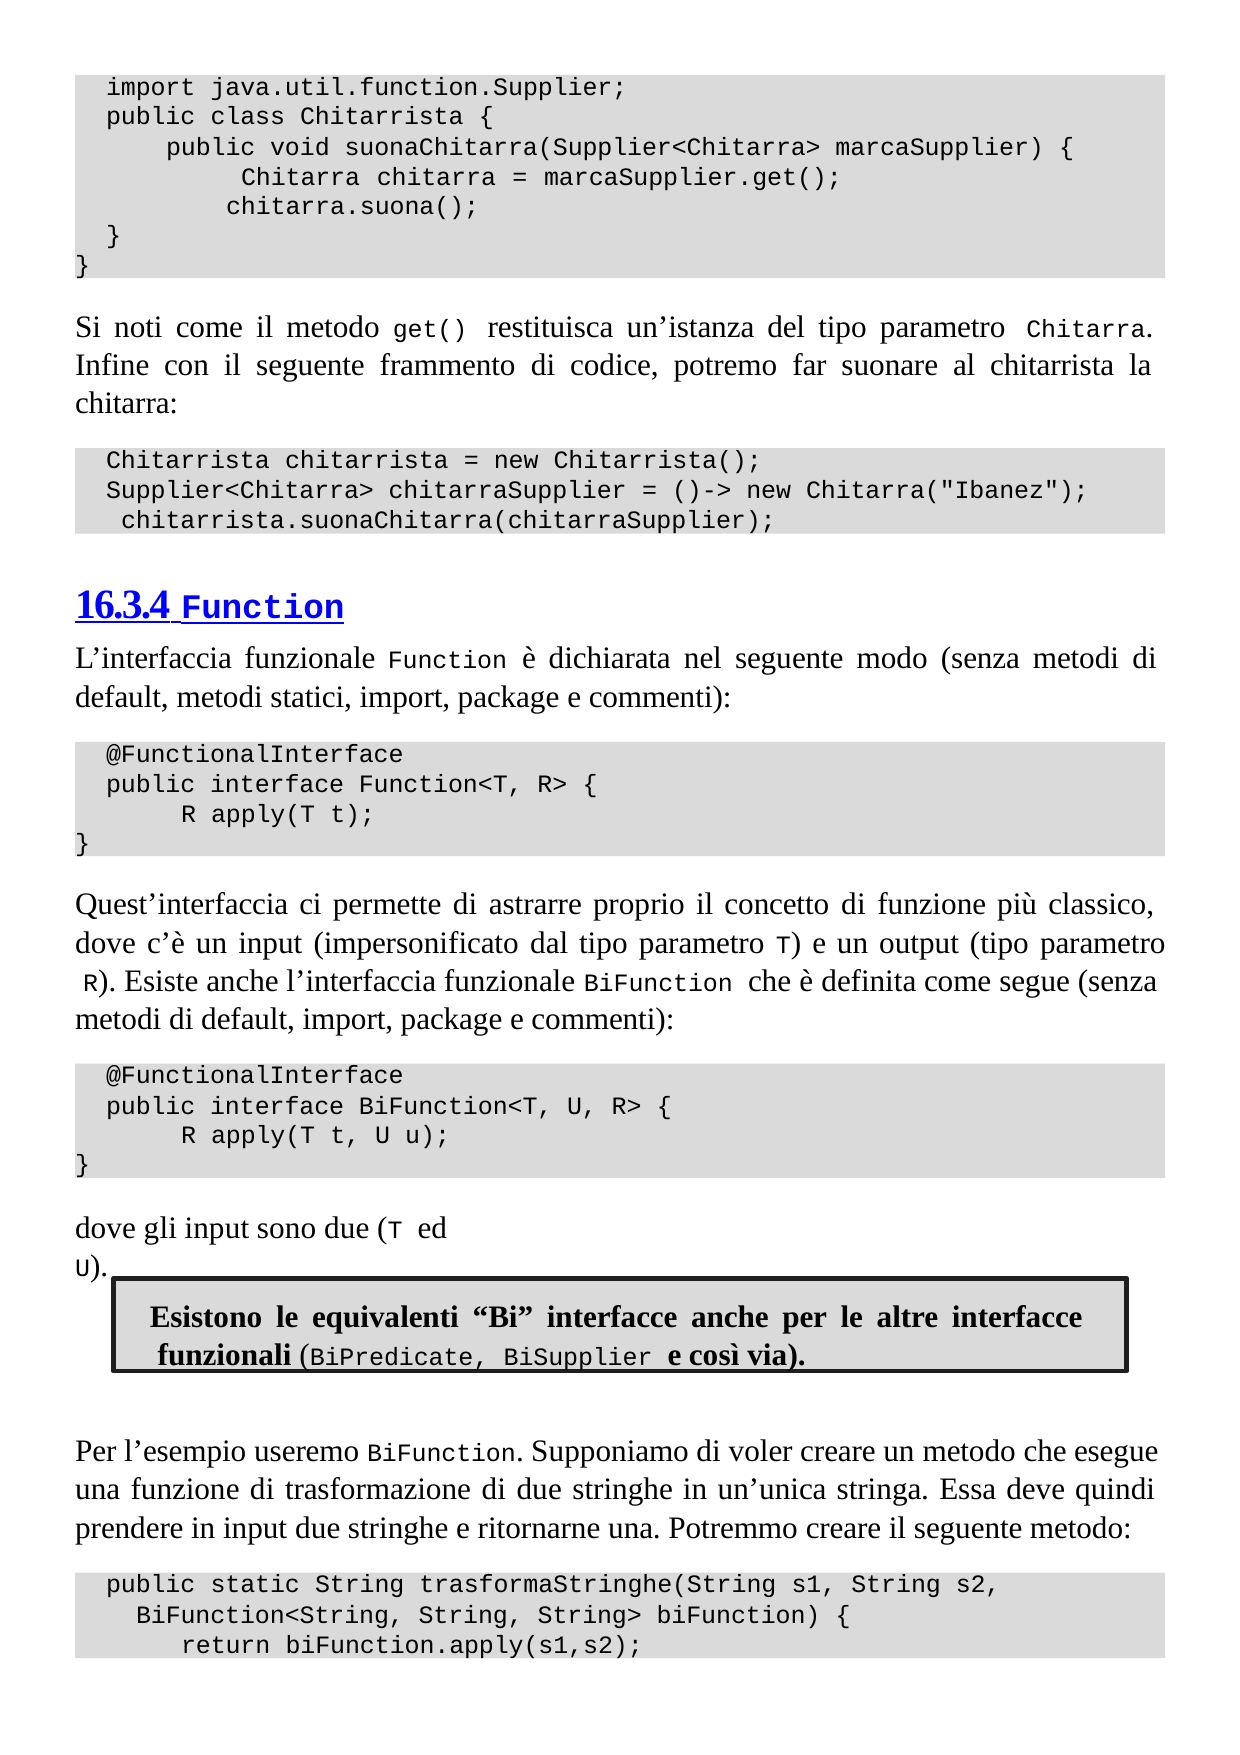

import java.util.function.Supplier;
public class Chitarrista {
public void suonaChitarra(Supplier<Chitarra> marcaSupplier) {  Chitarra chitarra = marcaSupplier.get();  chitarra.suona();
}
}
Si noti come il metodo get() restituisca un’istanza del tipo parametro Chitarra.  Infine con il seguente frammento di codice, potremo far suonare al chitarrista la  chitarra:
Chitarrista chitarrista = new Chitarrista();
Supplier<Chitarra> chitarraSupplier = ()-> new Chitarra("Ibanez");  chitarrista.suonaChitarra(chitarraSupplier);
16.3.4 Function
L’interfaccia funzionale Function è dichiarata nel seguente modo (senza metodi di  default, metodi statici, import, package e commenti):
@FunctionalInterface
public interface Function<T, R> {  R apply(T t);
}
Quest’interfaccia ci permette di astrarre proprio il concetto di funzione più classico,  dove c’è un input (impersonificato dal tipo parametro T) e un output (tipo parametro  R). Esiste anche l’interfaccia funzionale BiFunction che è definita come segue (senza  metodi di default, import, package e commenti):
@FunctionalInterface
public interface BiFunction<T, U, R> {  R apply(T t, U u);
}
dove gli input sono due (T ed U).
Esistono le equivalenti “Bi” interfacce anche per le altre interfacce  funzionali (BiPredicate, BiSupplier e così via).
Per l’esempio useremo BiFunction. Supponiamo di voler creare un metodo che esegue  una funzione di trasformazione di due stringhe in un’unica stringa. Essa deve quindi  prendere in input due stringhe e ritornarne una. Potremmo creare il seguente metodo:
public static String trasformaStringhe(String s1, String s2,
BiFunction<String, String, String> biFunction) {  return biFunction.apply(s1,s2);